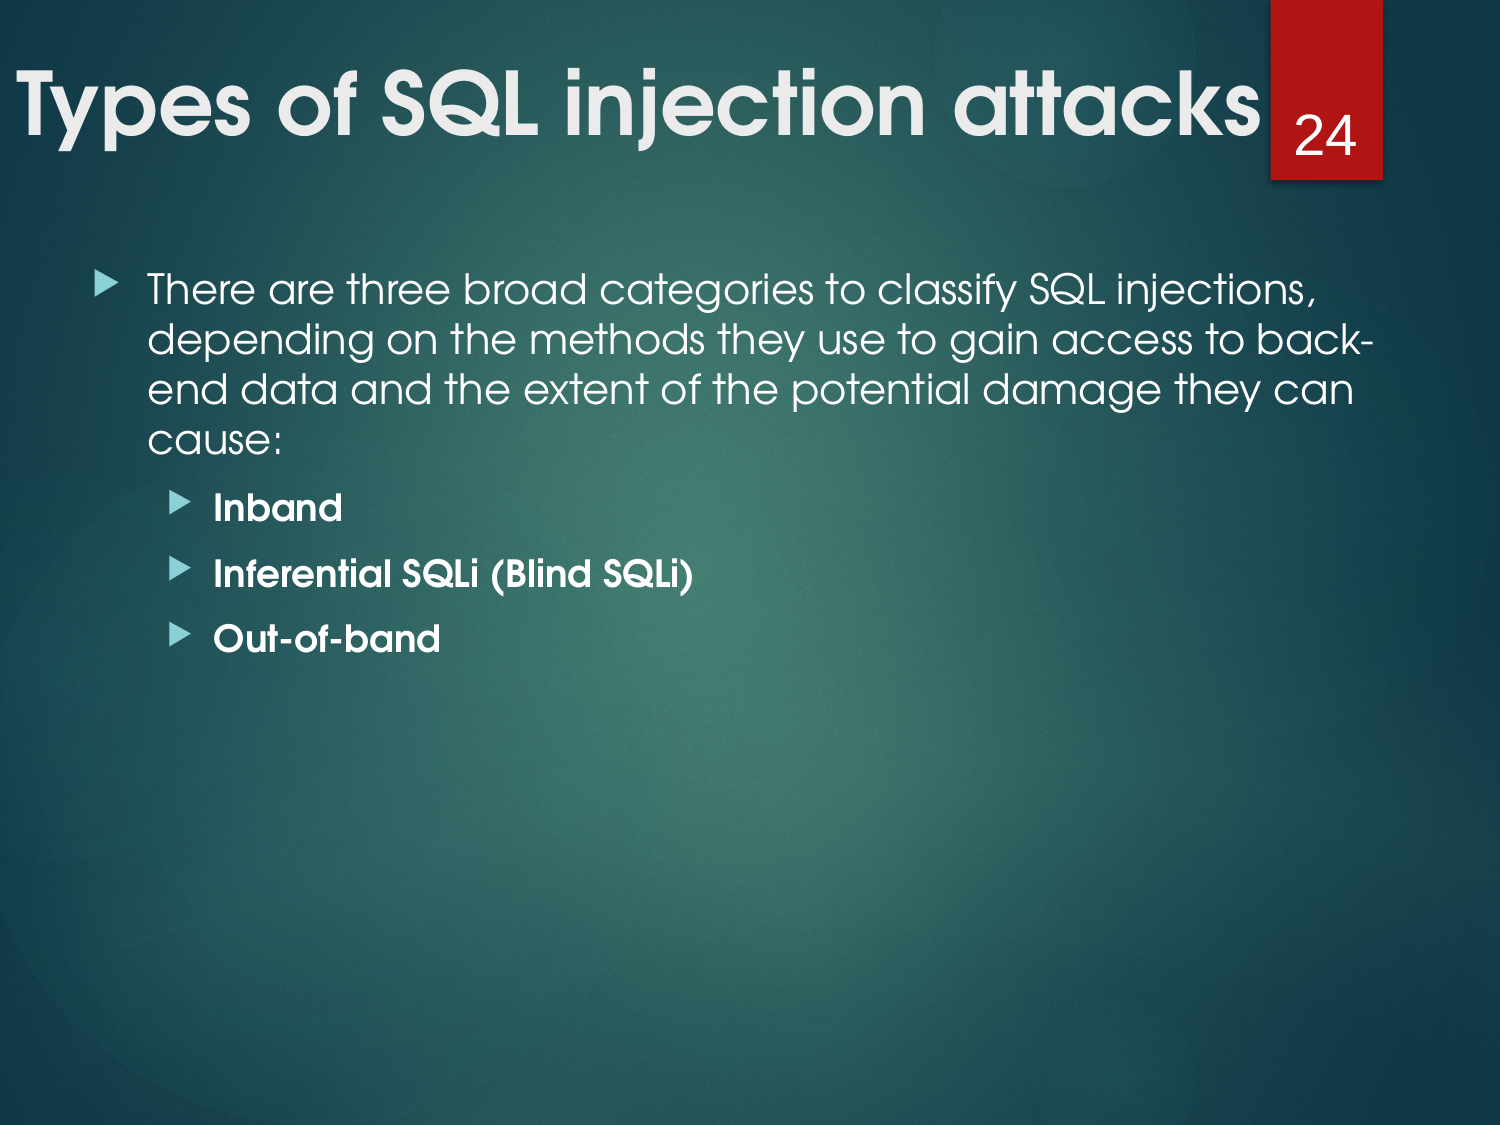

# Types of SQL injection attacks
24
There are three broad categories to classify SQL injections, depending on the methods they use to gain access to back-end data and the extent of the potential damage they can cause:
Inband
Inferential SQLi (Blind SQLi)
Out-of-band